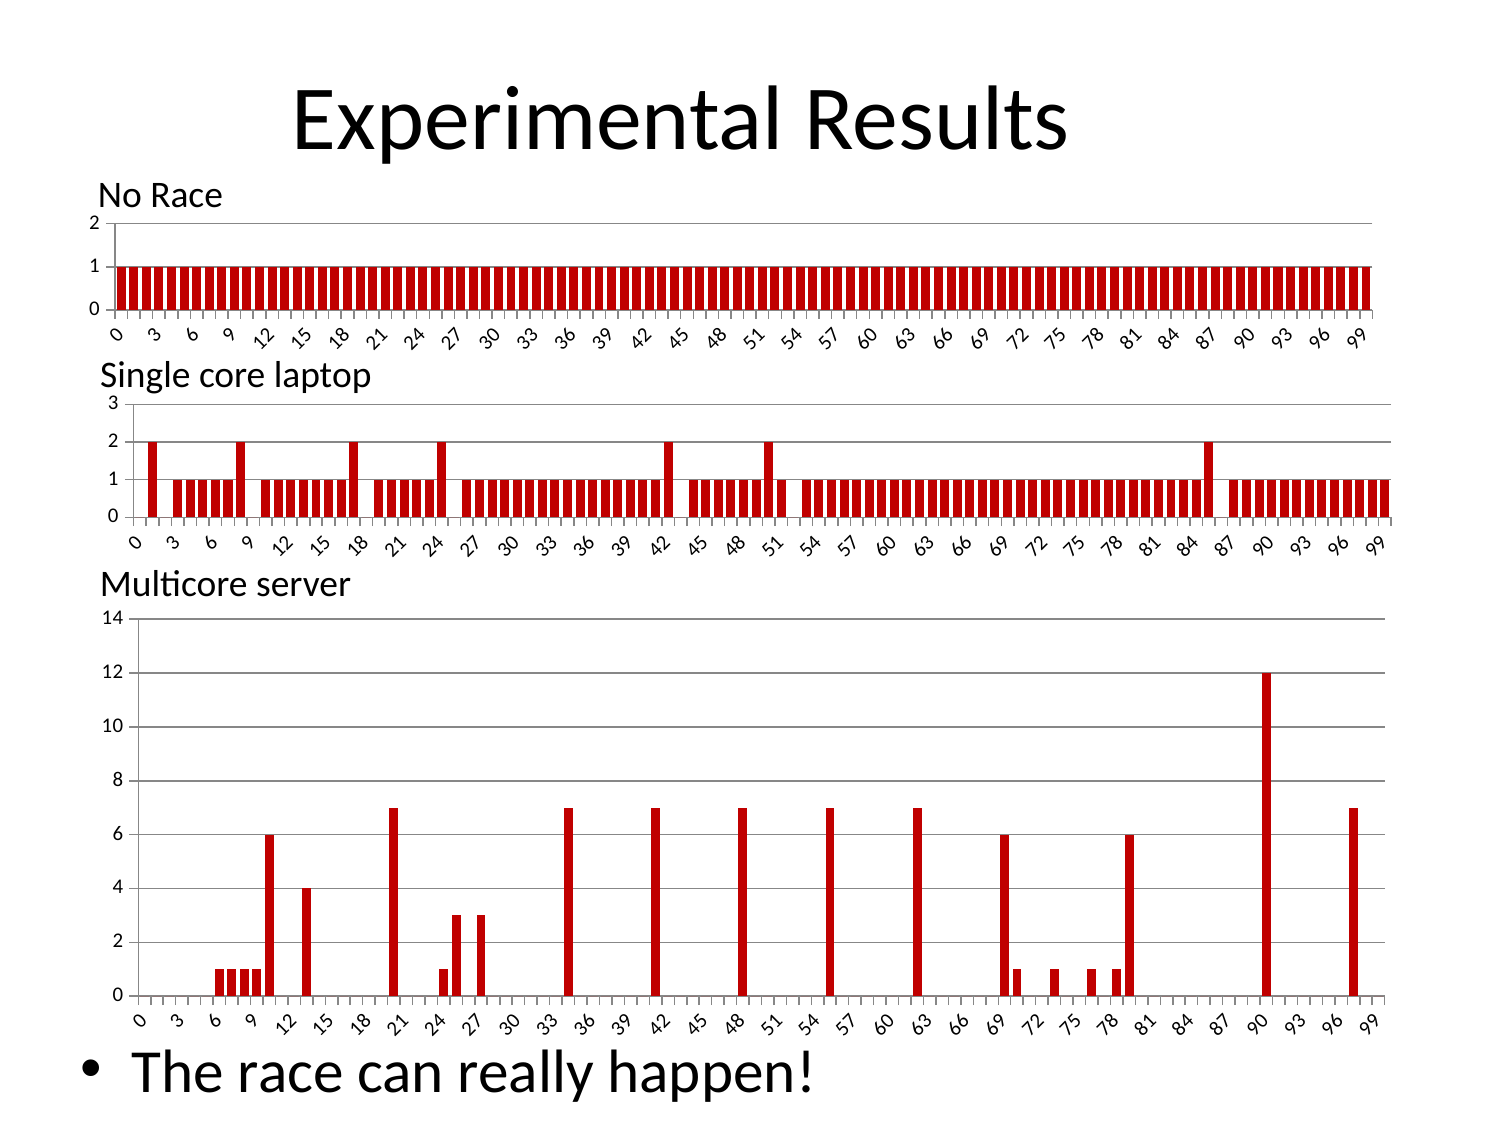

# Experimental Results
No Race

### Chart

| Category |  |
|---|---|
| 0 | 1.0 |
| 1 | 1.0 |
| 2 | 1.0 |
| 3 | 1.0 |
| 4 | 1.0 |
| 5 | 1.0 |
| 6 | 1.0 |
| 7 | 1.0 |
| 8 | 1.0 |
| 9 | 1.0 |
| 10 | 1.0 |
| 11 | 1.0 |
| 12 | 1.0 |
| 13 | 1.0 |
| 14 | 1.0 |
| 15 | 1.0 |
| 16 | 1.0 |
| 17 | 1.0 |
| 18 | 1.0 |
| 19 | 1.0 |
| 20 | 1.0 |
| 21 | 1.0 |
| 22 | 1.0 |
| 23 | 1.0 |
| 24 | 1.0 |
| 25 | 1.0 |
| 26 | 1.0 |
| 27 | 1.0 |
| 28 | 1.0 |
| 29 | 1.0 |
| 30 | 1.0 |
| 31 | 1.0 |
| 32 | 1.0 |
| 33 | 1.0 |
| 34 | 1.0 |
| 35 | 1.0 |
| 36 | 1.0 |
| 37 | 1.0 |
| 38 | 1.0 |
| 39 | 1.0 |
| 40 | 1.0 |
| 41 | 1.0 |
| 42 | 1.0 |
| 43 | 1.0 |
| 44 | 1.0 |
| 45 | 1.0 |
| 46 | 1.0 |
| 47 | 1.0 |
| 48 | 1.0 |
| 49 | 1.0 |
| 50 | 1.0 |
| 51 | 1.0 |
| 52 | 1.0 |
| 53 | 1.0 |
| 54 | 1.0 |
| 55 | 1.0 |
| 56 | 1.0 |
| 57 | 1.0 |
| 58 | 1.0 |
| 59 | 1.0 |
| 60 | 1.0 |
| 61 | 1.0 |
| 62 | 1.0 |
| 63 | 1.0 |
| 64 | 1.0 |
| 65 | 1.0 |
| 66 | 1.0 |
| 67 | 1.0 |
| 68 | 1.0 |
| 69 | 1.0 |
| 70 | 1.0 |
| 71 | 1.0 |
| 72 | 1.0 |
| 73 | 1.0 |
| 74 | 1.0 |
| 75 | 1.0 |
| 76 | 1.0 |
| 77 | 1.0 |
| 78 | 1.0 |
| 79 | 1.0 |
| 80 | 1.0 |
| 81 | 1.0 |
| 82 | 1.0 |
| 83 | 1.0 |
| 84 | 1.0 |
| 85 | 1.0 |
| 86 | 1.0 |
| 87 | 1.0 |
| 88 | 1.0 |
| 89 | 1.0 |
| 90 | 1.0 |
| 91 | 1.0 |
| 92 | 1.0 |
| 93 | 1.0 |
| 94 | 1.0 |
| 95 | 1.0 |
| 96 | 1.0 |
| 97 | 1.0 |
| 98 | 1.0 |
| 99 | 1.0 |
Single core laptop

### Chart

| Category |  |
|---|---|
| 0 | 0.0 |
| 1 | 2.0 |
| 2 | 0.0 |
| 3 | 1.0 |
| 4 | 1.0 |
| 5 | 1.0 |
| 6 | 1.0 |
| 7 | 1.0 |
| 8 | 2.0 |
| 9 | 0.0 |
| 10 | 1.0 |
| 11 | 1.0 |
| 12 | 1.0 |
| 13 | 1.0 |
| 14 | 1.0 |
| 15 | 1.0 |
| 16 | 1.0 |
| 17 | 2.0 |
| 18 | 0.0 |
| 19 | 1.0 |
| 20 | 1.0 |
| 21 | 1.0 |
| 22 | 1.0 |
| 23 | 1.0 |
| 24 | 2.0 |
| 25 | 0.0 |
| 26 | 1.0 |
| 27 | 1.0 |
| 28 | 1.0 |
| 29 | 1.0 |
| 30 | 1.0 |
| 31 | 1.0 |
| 32 | 1.0 |
| 33 | 1.0 |
| 34 | 1.0 |
| 35 | 1.0 |
| 36 | 1.0 |
| 37 | 1.0 |
| 38 | 1.0 |
| 39 | 1.0 |
| 40 | 1.0 |
| 41 | 1.0 |
| 42 | 2.0 |
| 43 | 0.0 |
| 44 | 1.0 |
| 45 | 1.0 |
| 46 | 1.0 |
| 47 | 1.0 |
| 48 | 1.0 |
| 49 | 1.0 |
| 50 | 2.0 |
| 51 | 1.0 |
| 52 | 0.0 |
| 53 | 1.0 |
| 54 | 1.0 |
| 55 | 1.0 |
| 56 | 1.0 |
| 57 | 1.0 |
| 58 | 1.0 |
| 59 | 1.0 |
| 60 | 1.0 |
| 61 | 1.0 |
| 62 | 1.0 |
| 63 | 1.0 |
| 64 | 1.0 |
| 65 | 1.0 |
| 66 | 1.0 |
| 67 | 1.0 |
| 68 | 1.0 |
| 69 | 1.0 |
| 70 | 1.0 |
| 71 | 1.0 |
| 72 | 1.0 |
| 73 | 1.0 |
| 74 | 1.0 |
| 75 | 1.0 |
| 76 | 1.0 |
| 77 | 1.0 |
| 78 | 1.0 |
| 79 | 1.0 |
| 80 | 1.0 |
| 81 | 1.0 |
| 82 | 1.0 |
| 83 | 1.0 |
| 84 | 1.0 |
| 85 | 2.0 |
| 86 | 0.0 |
| 87 | 1.0 |
| 88 | 1.0 |
| 89 | 1.0 |
| 90 | 1.0 |
| 91 | 1.0 |
| 92 | 1.0 |
| 93 | 1.0 |
| 94 | 1.0 |
| 95 | 1.0 |
| 96 | 1.0 |
| 97 | 1.0 |
| 98 | 1.0 |
| 99 | 1.0 |
Multicore server

### Chart

| Category |  |
|---|---|
| 0 | 0.0 |
| 1 | 0.0 |
| 2 | 0.0 |
| 3 | 0.0 |
| 4 | 0.0 |
| 5 | 0.0 |
| 6 | 1.0 |
| 7 | 1.0 |
| 8 | 1.0 |
| 9 | 1.0 |
| 10 | 6.0 |
| 11 | 0.0 |
| 12 | 0.0 |
| 13 | 4.0 |
| 14 | 0.0 |
| 15 | 0.0 |
| 16 | 0.0 |
| 17 | 0.0 |
| 18 | 0.0 |
| 19 | 0.0 |
| 20 | 7.0 |
| 21 | 0.0 |
| 22 | 0.0 |
| 23 | 0.0 |
| 24 | 1.0 |
| 25 | 3.0 |
| 26 | 0.0 |
| 27 | 3.0 |
| 28 | 0.0 |
| 29 | 0.0 |
| 30 | 0.0 |
| 31 | 0.0 |
| 32 | 0.0 |
| 33 | 0.0 |
| 34 | 7.0 |
| 35 | 0.0 |
| 36 | 0.0 |
| 37 | 0.0 |
| 38 | 0.0 |
| 39 | 0.0 |
| 40 | 0.0 |
| 41 | 7.0 |
| 42 | 0.0 |
| 43 | 0.0 |
| 44 | 0.0 |
| 45 | 0.0 |
| 46 | 0.0 |
| 47 | 0.0 |
| 48 | 7.0 |
| 49 | 0.0 |
| 50 | 0.0 |
| 51 | 0.0 |
| 52 | 0.0 |
| 53 | 0.0 |
| 54 | 0.0 |
| 55 | 7.0 |
| 56 | 0.0 |
| 57 | 0.0 |
| 58 | 0.0 |
| 59 | 0.0 |
| 60 | 0.0 |
| 61 | 0.0 |
| 62 | 7.0 |
| 63 | 0.0 |
| 64 | 0.0 |
| 65 | 0.0 |
| 66 | 0.0 |
| 67 | 0.0 |
| 68 | 0.0 |
| 69 | 6.0 |
| 70 | 1.0 |
| 71 | 0.0 |
| 72 | 0.0 |
| 73 | 1.0 |
| 74 | 0.0 |
| 75 | 0.0 |
| 76 | 1.0 |
| 77 | 0.0 |
| 78 | 1.0 |
| 79 | 6.0 |
| 80 | 0.0 |
| 81 | 0.0 |
| 82 | 0.0 |
| 83 | 0.0 |
| 84 | 0.0 |
| 85 | 0.0 |
| 86 | 0.0 |
| 87 | 0.0 |
| 88 | 0.0 |
| 89 | 0.0 |
| 90 | 12.0 |
| 91 | 0.0 |
| 92 | 0.0 |
| 93 | 0.0 |
| 94 | 0.0 |
| 95 | 0.0 |
| 96 | 0.0 |
| 97 | 7.0 |
| 98 | 0.0 |
| 99 | 0.0 |
The race can really happen!